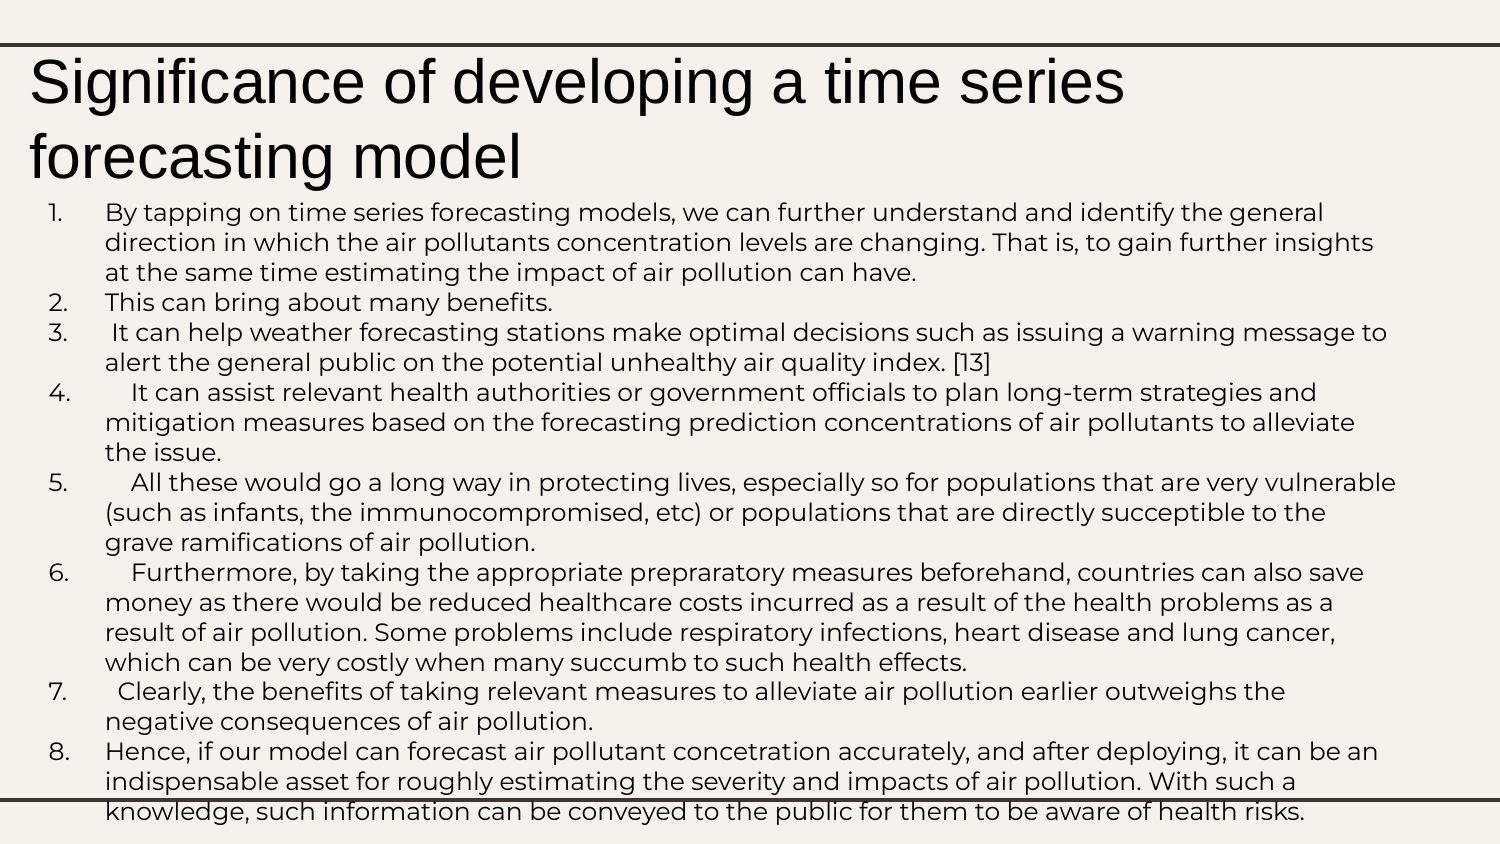

# Significance of developing a time series forecasting model
By tapping on time series forecasting models, we can further understand and identify the general direction in which the air pollutants concentration levels are changing. That is, to gain further insights at the same time estimating the impact of air pollution can have.
This can bring about many benefits.
 It can help weather forecasting stations make optimal decisions such as issuing a warning message to alert the general public on the potential unhealthy air quality index. [13]
    It can assist relevant health authorities or government officials to plan long-term strategies and mitigation measures based on the forecasting prediction concentrations of air pollutants to alleviate the issue.
    All these would go a long way in protecting lives, especially so for populations that are very vulnerable (such as infants, the immunocompromised, etc) or populations that are directly succeptible to the grave ramifications of air pollution.
    Furthermore, by taking the appropriate prepraratory measures beforehand, countries can also save money as there would be reduced healthcare costs incurred as a result of the health problems as a result of air pollution. Some problems include respiratory infections, heart disease and lung cancer, which can be very costly when many succumb to such health effects.
  Clearly, the benefits of taking relevant measures to alleviate air pollution earlier outweighs the negative consequences of air pollution.
Hence, if our model can forecast air pollutant concetration accurately, and after deploying, it can be an indispensable asset for roughly estimating the severity and impacts of air pollution. With such a knowledge, such information can be conveyed to the public for them to be aware of health risks.